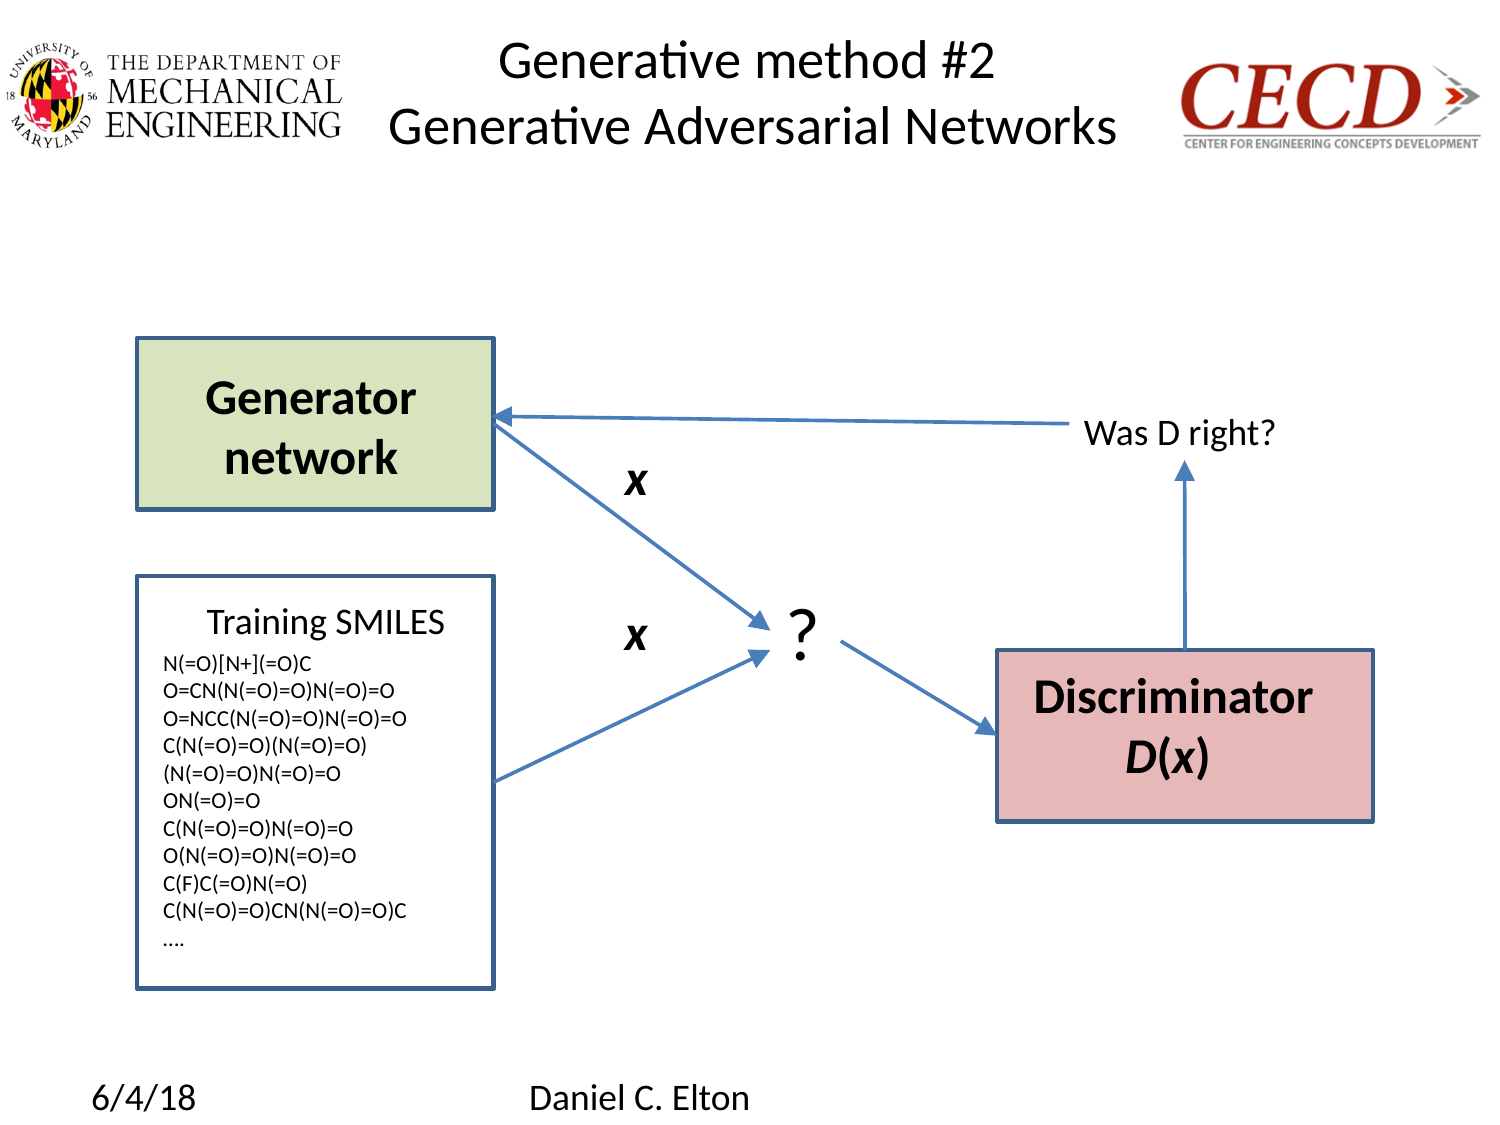

Generative method #2
Generative Adversarial Networks

Generator
network
Was D right?
x

?
Training SMILES
x
N(=O)[N+](=O)C
O=CN(N(=O)=O)N(=O)=O
O=NCC(N(=O)=O)N(=O)=O
C(N(=O)=O)(N(=O)=O)(N(=O)=O)N(=O)=O
ON(=O)=O
C(N(=O)=O)N(=O)=O
O(N(=O)=O)N(=O)=O
C(F)C(=O)N(=O)
C(N(=O)=O)CN(N(=O)=O)C
….

Discriminator
D(x)
6/4/18
Daniel C. Elton